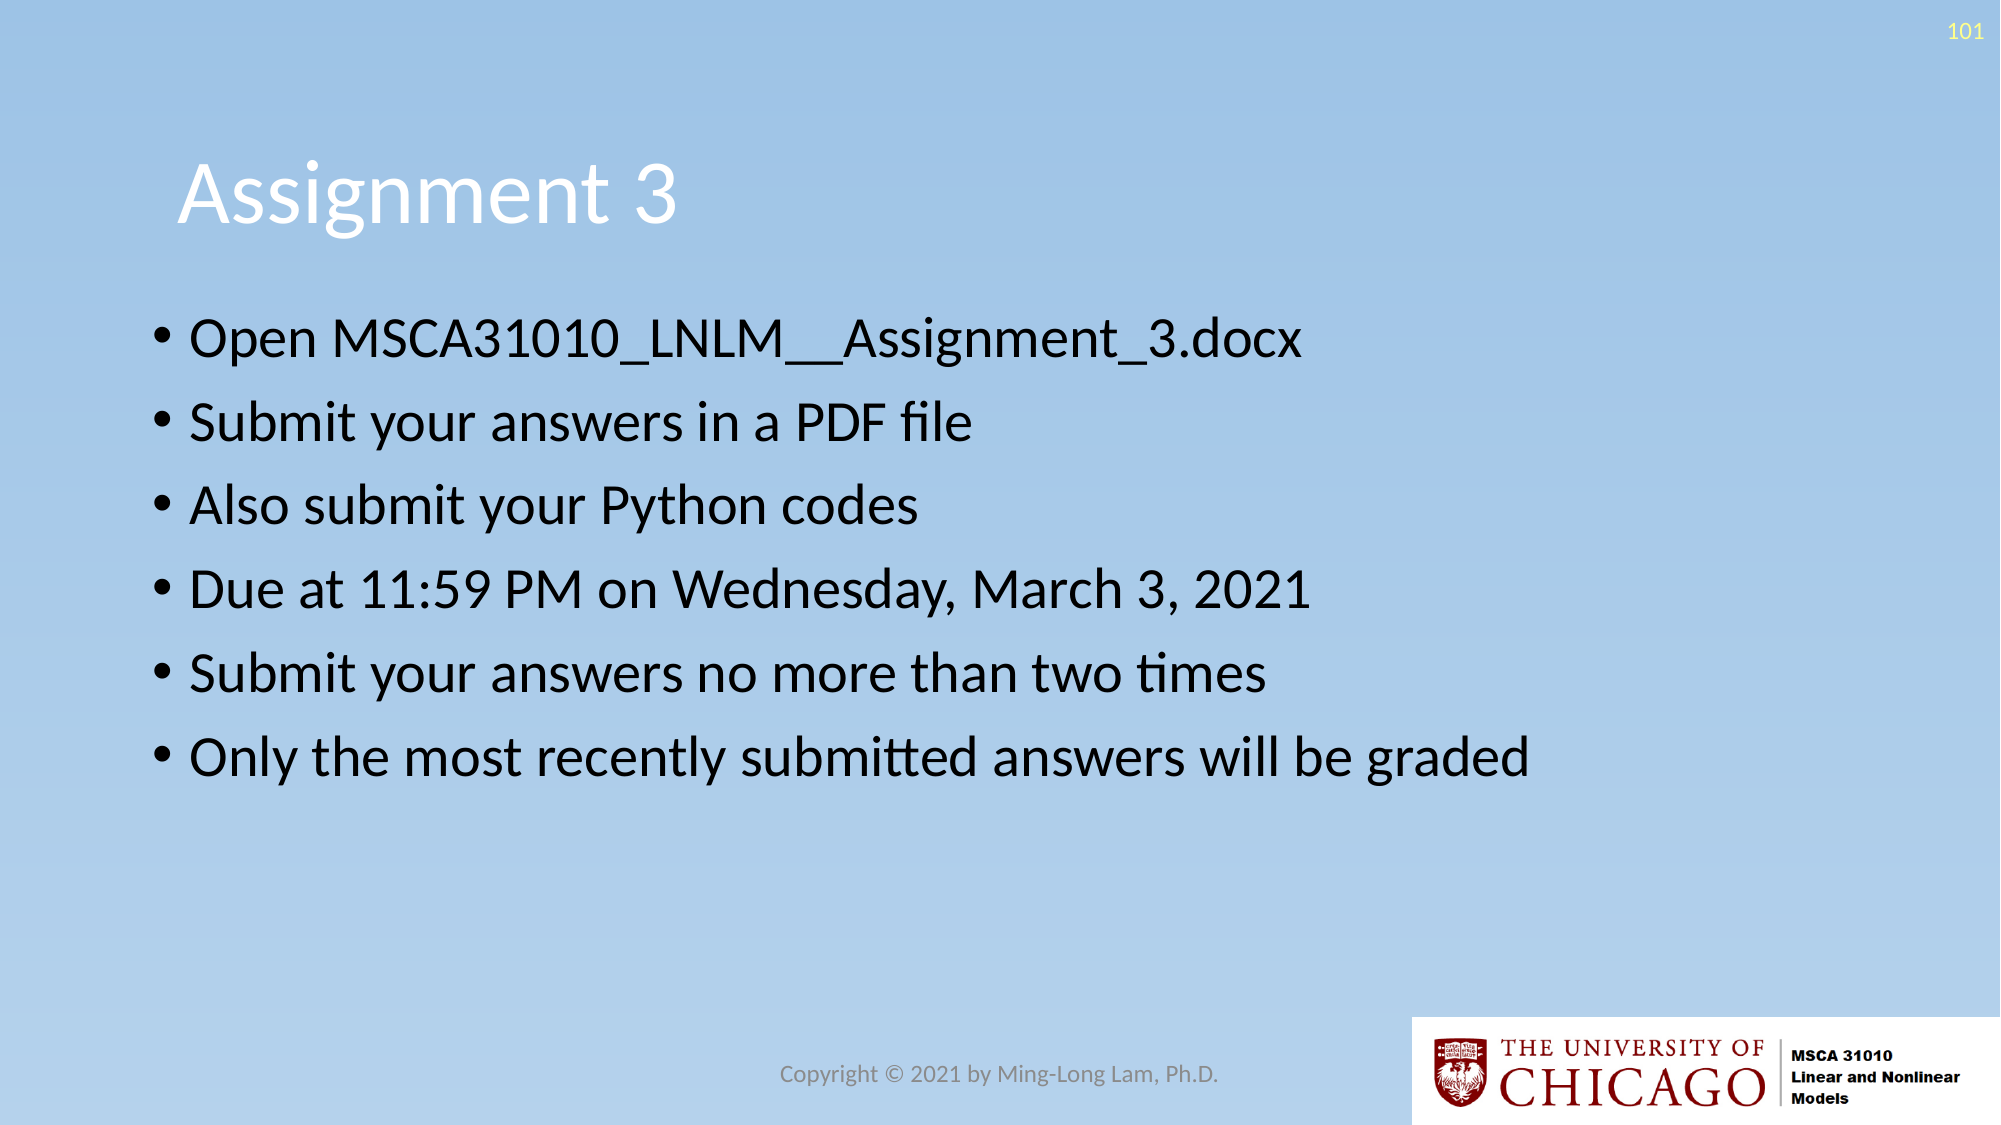

101
#
Assignment 3
Open MSCA31010_LNLM__Assignment_3.docx
Submit your answers in a PDF file
Also submit your Python codes
Due at 11:59 PM on Wednesday, March 3, 2021
Submit your answers no more than two times
Only the most recently submitted answers will be graded
Copyright © 2021 by Ming-Long Lam, Ph.D.